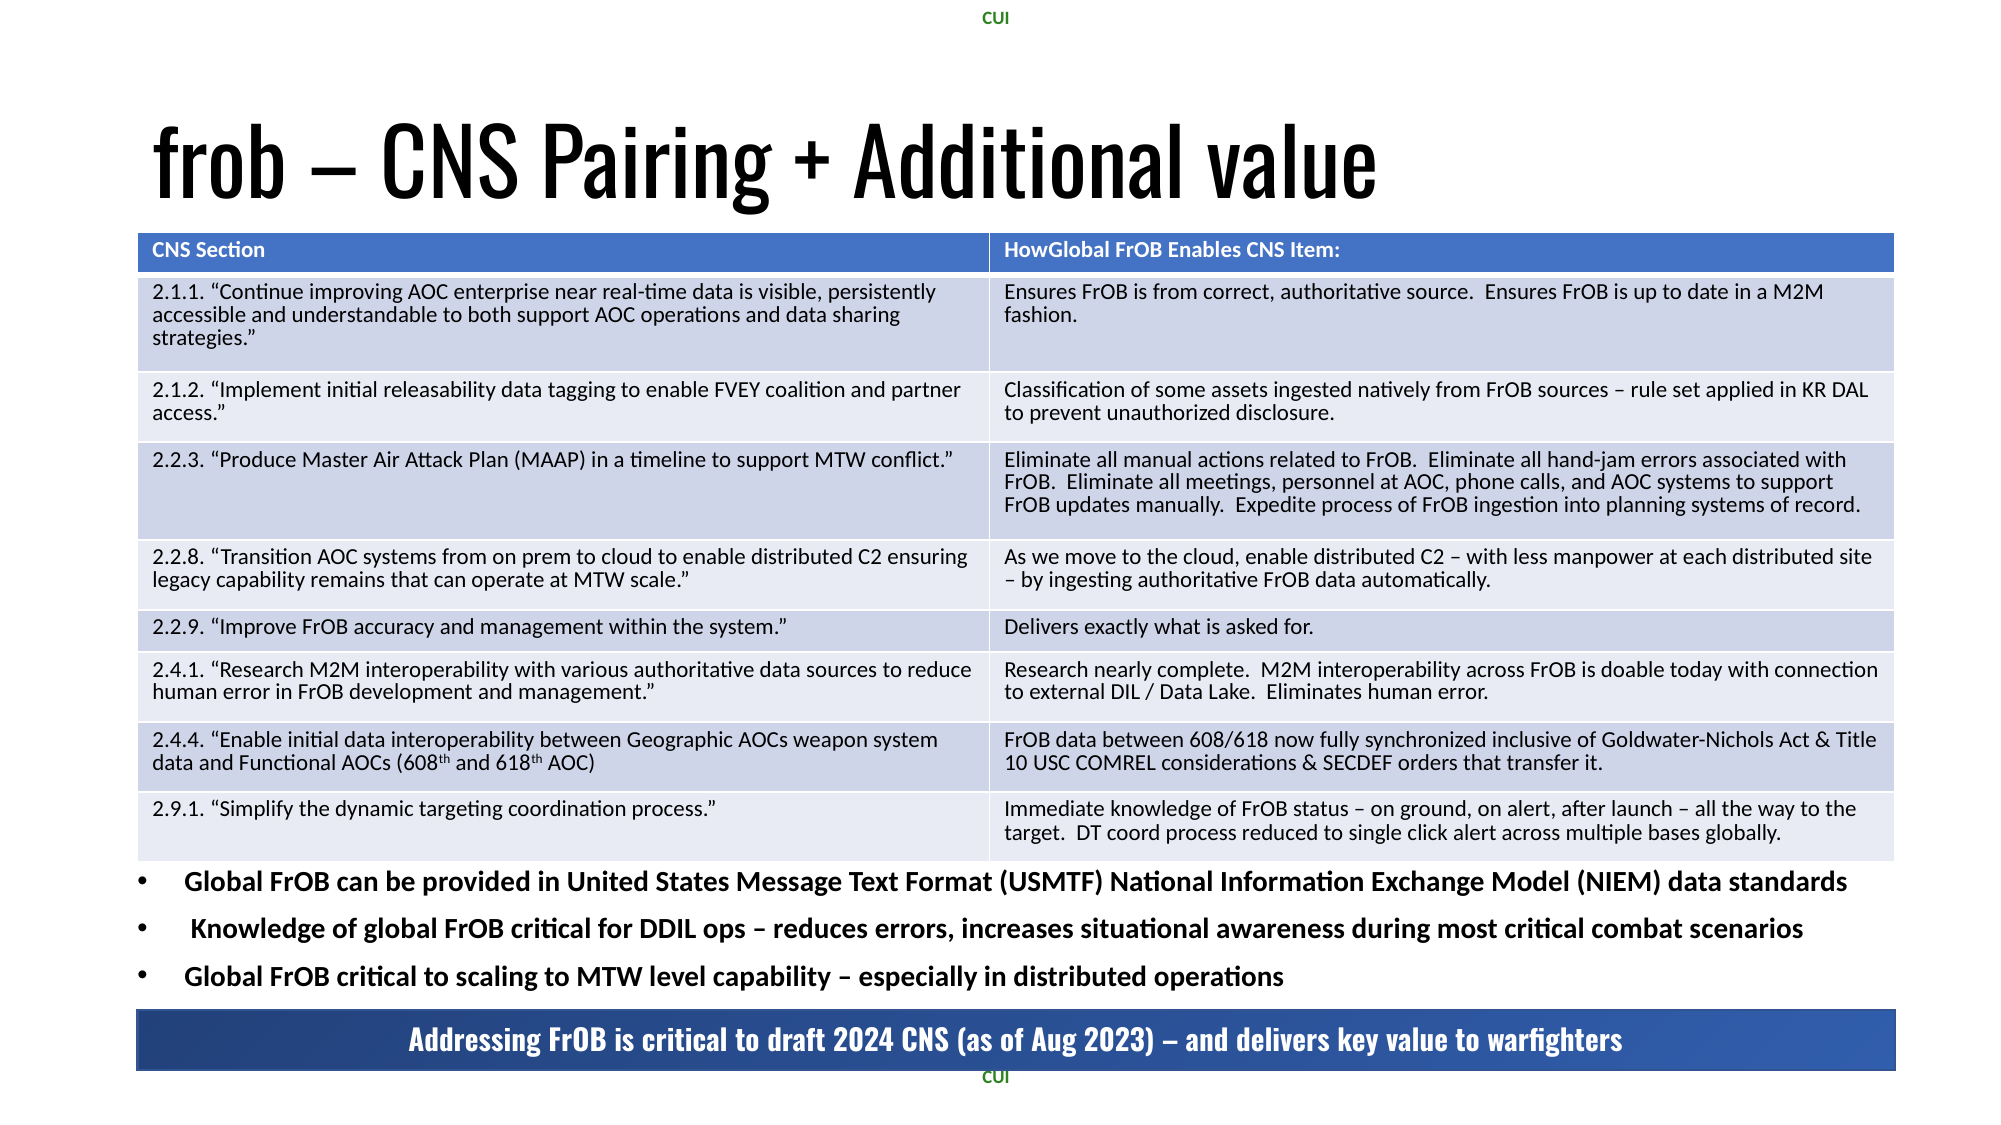

CUI
# frob – CNS Pairing + Additional value
| CNS Section | HowGlobal FrOB Enables CNS Item: |
| --- | --- |
| 2.1.1. “Continue improving AOC enterprise near real-time data is visible, persistently accessible and understandable to both support AOC operations and data sharing strategies.” | Ensures FrOB is from correct, authoritative source. Ensures FrOB is up to date in a M2M fashion. |
| 2.1.2. “Implement initial releasability data tagging to enable FVEY coalition and partner access.” | Classification of some assets ingested natively from FrOB sources – rule set applied in KR DAL to prevent unauthorized disclosure. |
| 2.2.3. “Produce Master Air Attack Plan (MAAP) in a timeline to support MTW conflict.” | Eliminate all manual actions related to FrOB. Eliminate all hand-jam errors associated with FrOB. Eliminate all meetings, personnel at AOC, phone calls, and AOC systems to support FrOB updates manually. Expedite process of FrOB ingestion into planning systems of record. |
| 2.2.8. “Transition AOC systems from on prem to cloud to enable distributed C2 ensuring legacy capability remains that can operate at MTW scale.” | As we move to the cloud, enable distributed C2 – with less manpower at each distributed site – by ingesting authoritative FrOB data automatically. |
| 2.2.9. “Improve FrOB accuracy and management within the system.” | Delivers exactly what is asked for. |
| 2.4.1. “Research M2M interoperability with various authoritative data sources to reduce human error in FrOB development and management.” | Research nearly complete. M2M interoperability across FrOB is doable today with connection to external DIL / Data Lake. Eliminates human error. |
| 2.4.4. “Enable initial data interoperability between Geographic AOCs weapon system data and Functional AOCs (608th and 618th AOC) | FrOB data between 608/618 now fully synchronized inclusive of Goldwater-Nichols Act & Title 10 USC COMREL considerations & SECDEF orders that transfer it. |
| 2.9.1. “Simplify the dynamic targeting coordination process.” | Immediate knowledge of FrOB status – on ground, on alert, after launch – all the way to the target. DT coord process reduced to single click alert across multiple bases globally. |
Global FrOB can be provided in United States Message Text Format (USMTF) National Information Exchange Model (NIEM) data standards
 Knowledge of global FrOB critical for DDIL ops – reduces errors, increases situational awareness during most critical combat scenarios
Global FrOB critical to scaling to MTW level capability – especially in distributed operations
Addressing FrOB is critical to draft 2024 CNS (as of Aug 2023) – and delivers key value to warfighters
CUI